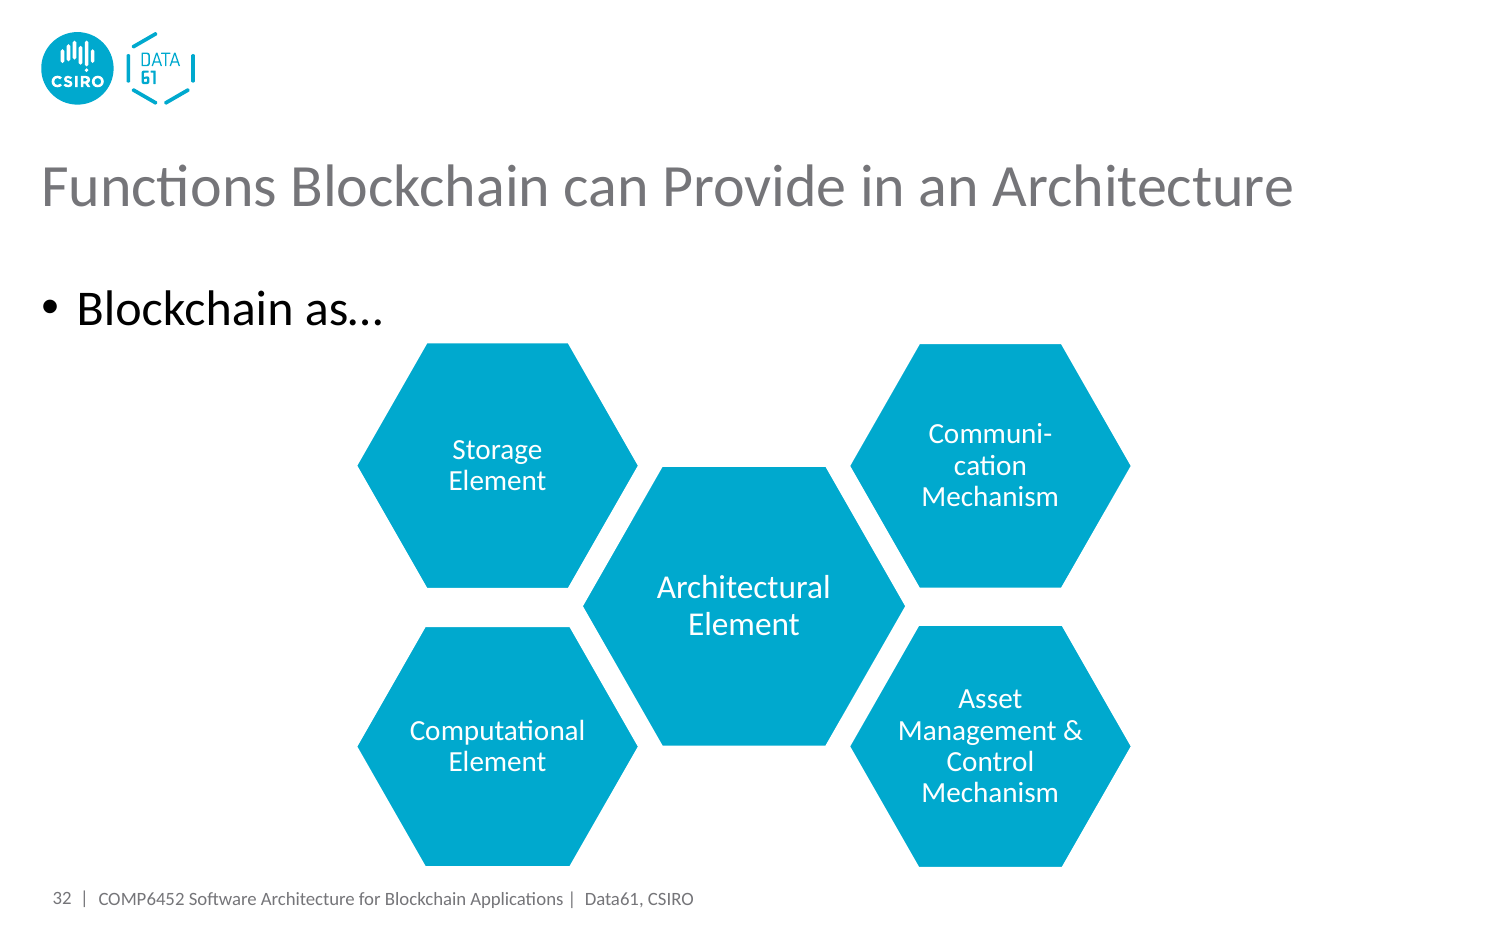

# Functions Blockchain can Provide in an Architecture
Architectural Element

Communi-cation Mechanism
Asset Management & Control Mechanism

Computational Element
Storage Element
Blockchain as…
32  |
32  |
COMP6452 Software Architecture for Blockchain Applications |  Data61, CSIRO